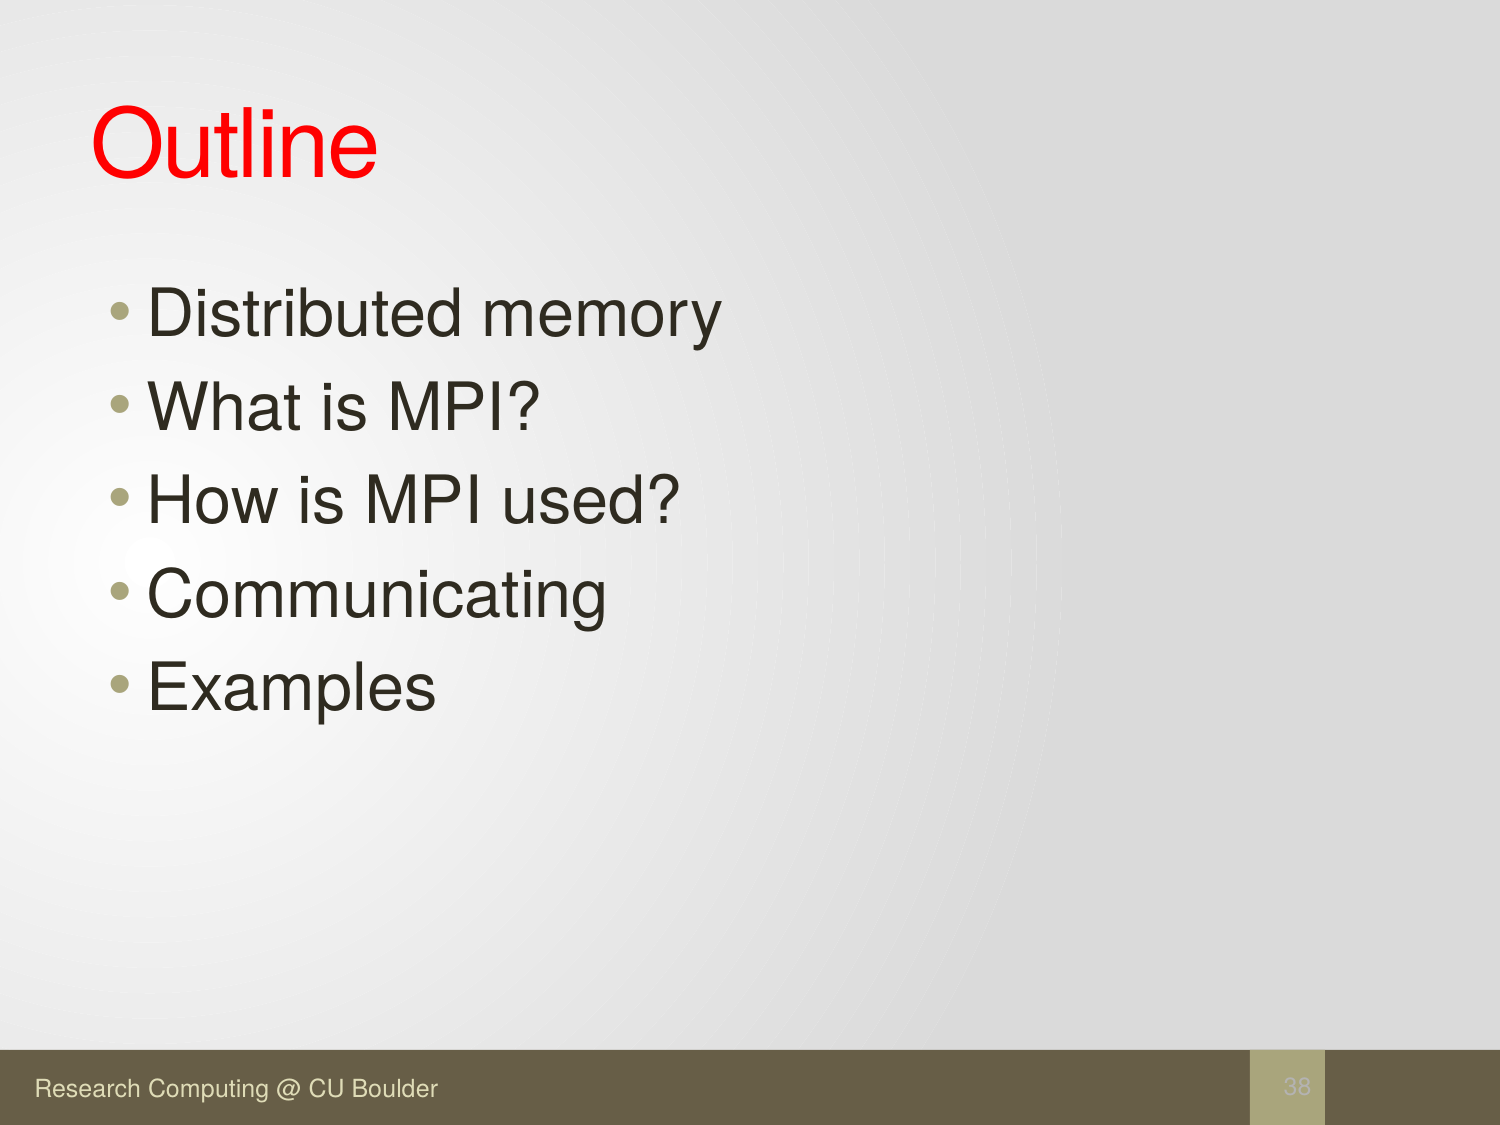

# Outline
Distributed memory
What is MPI?
How is MPI used?
Communicating
Examples
38